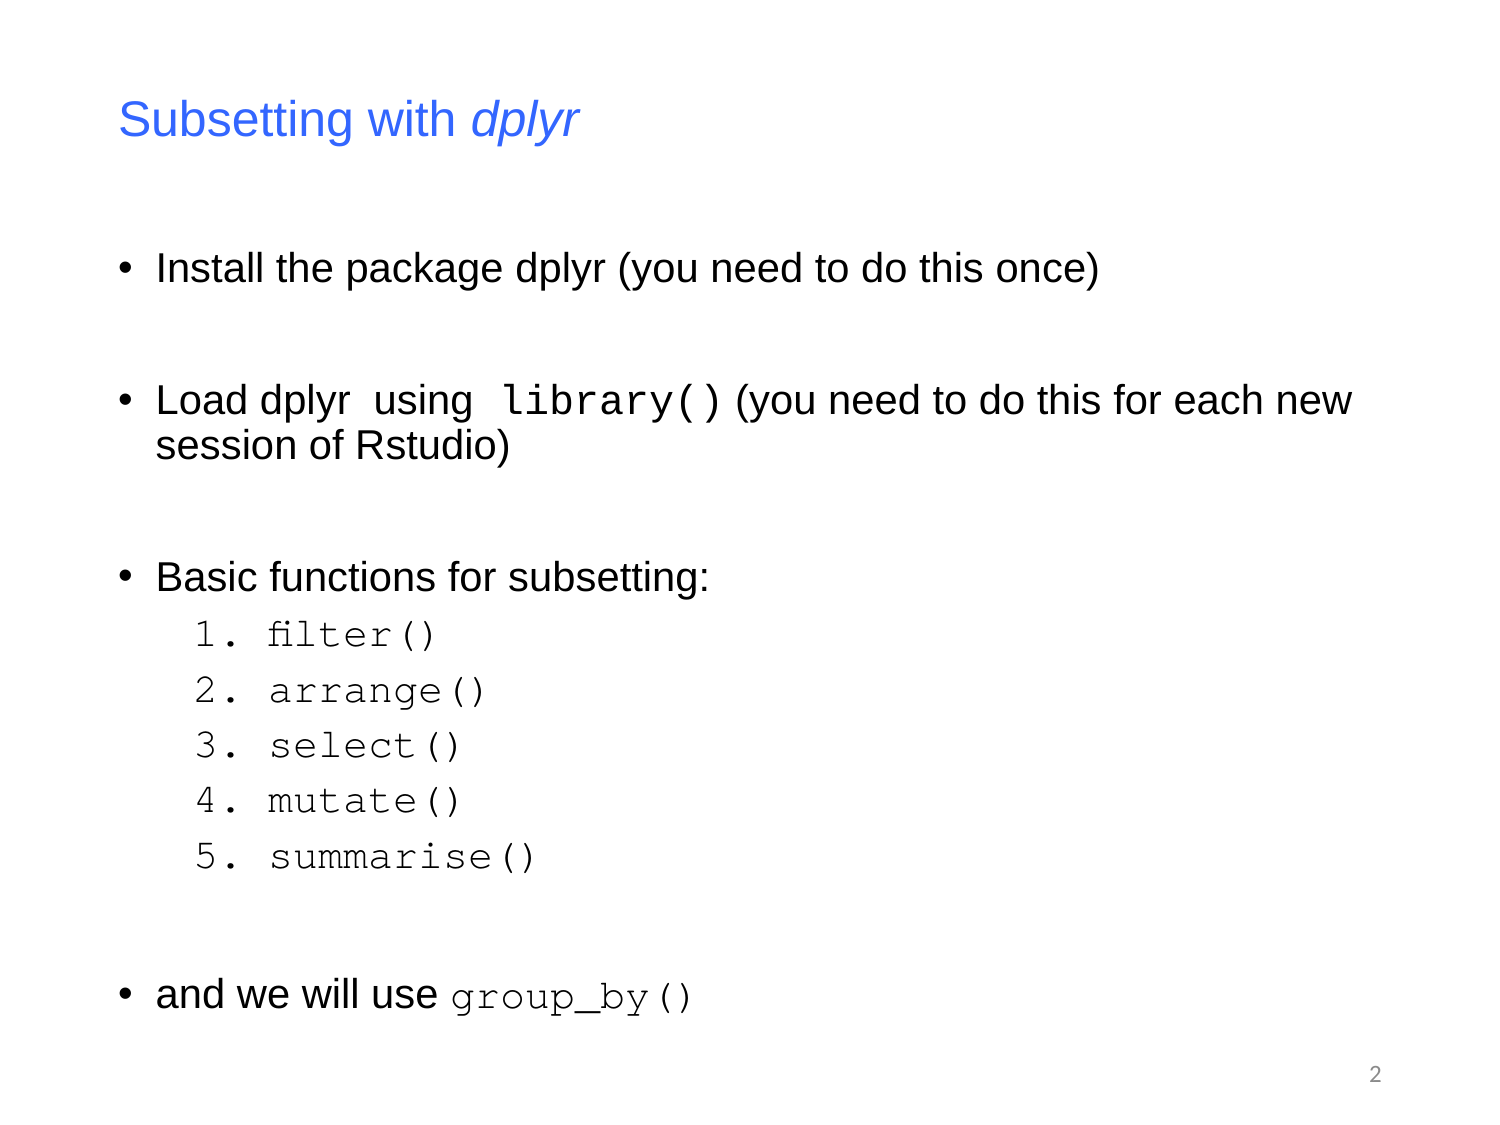

# Subsetting with dplyr
Install the package dplyr (you need to do this once)

Load dplyr  using library() (you need to do this for each new session of Rstudio)

Basic functions for subsetting:
filter()
arrange()
select()
mutate()
summarise()

and we will use group_by()

2